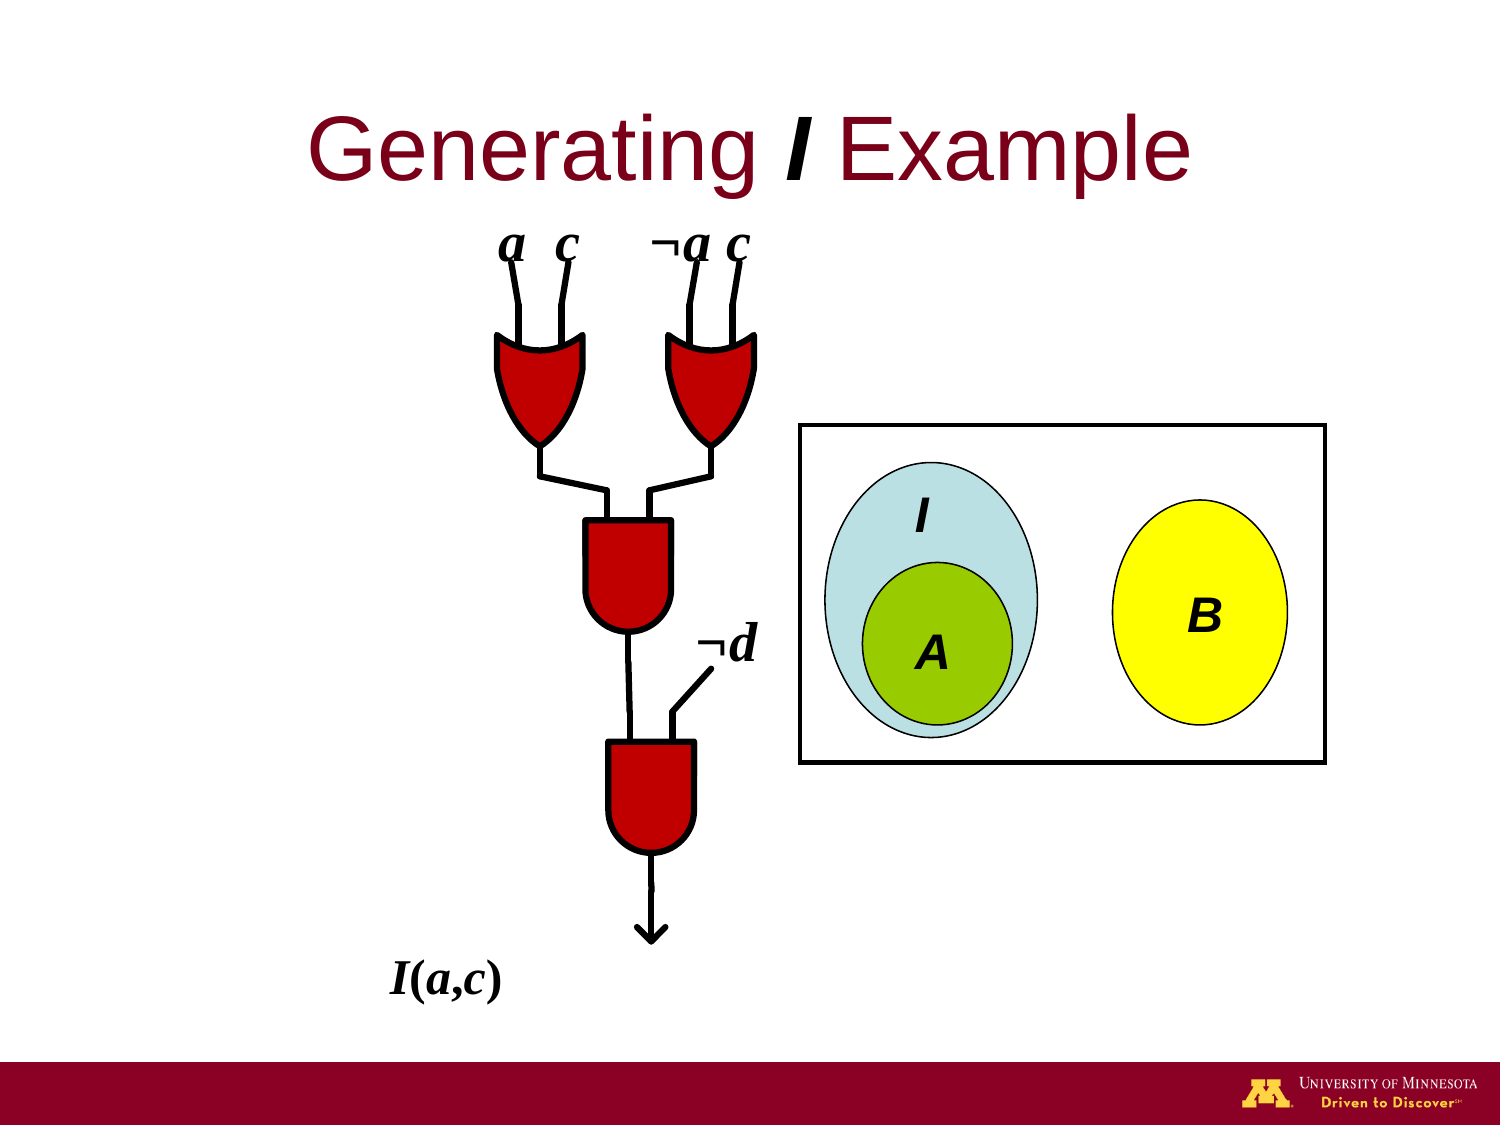

# Generating I Example

a  c     ¬a c

¬d

I

B
A
I(a,c)